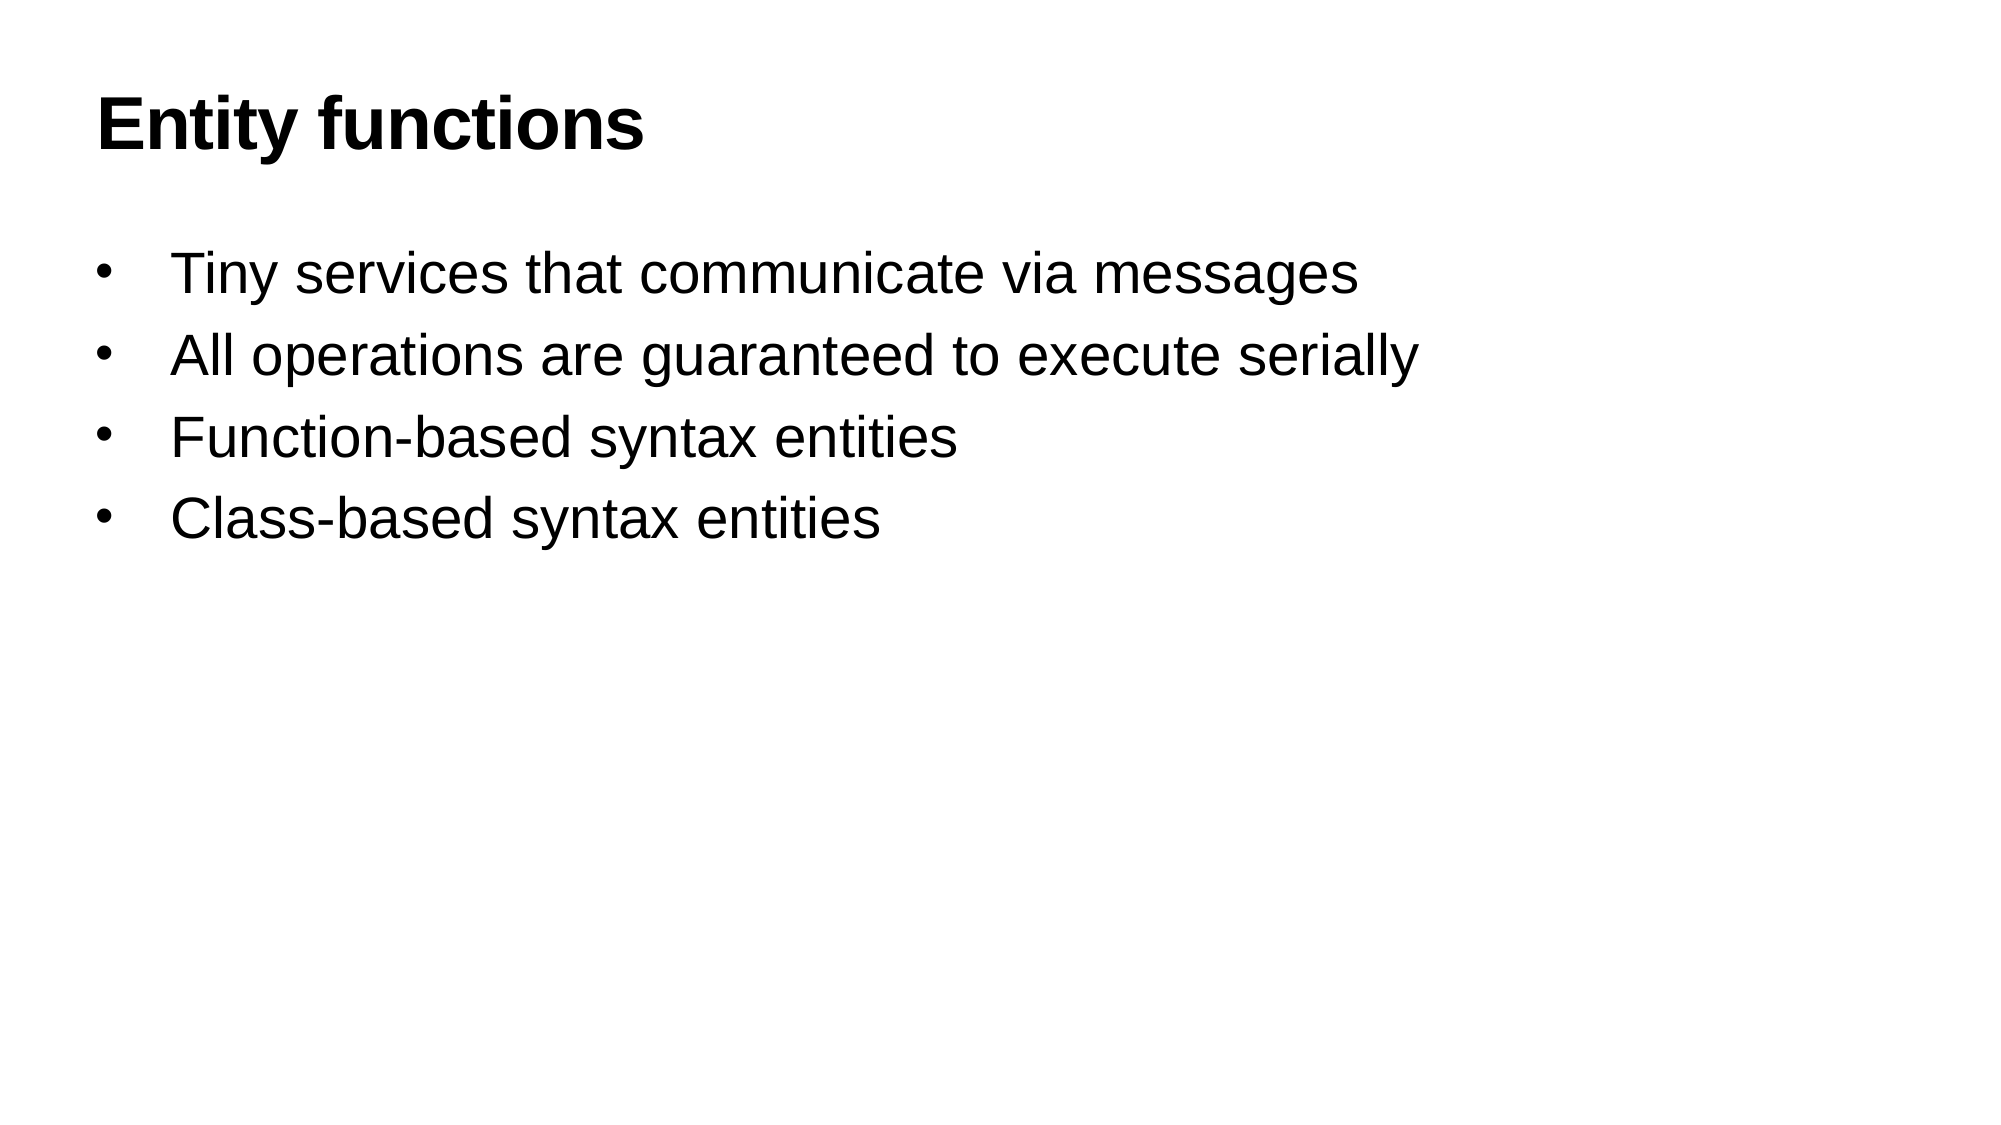

# Entity functions
Tiny services that communicate via messages
All operations are guaranteed to execute serially
Function-based syntax entities
Class-based syntax entities